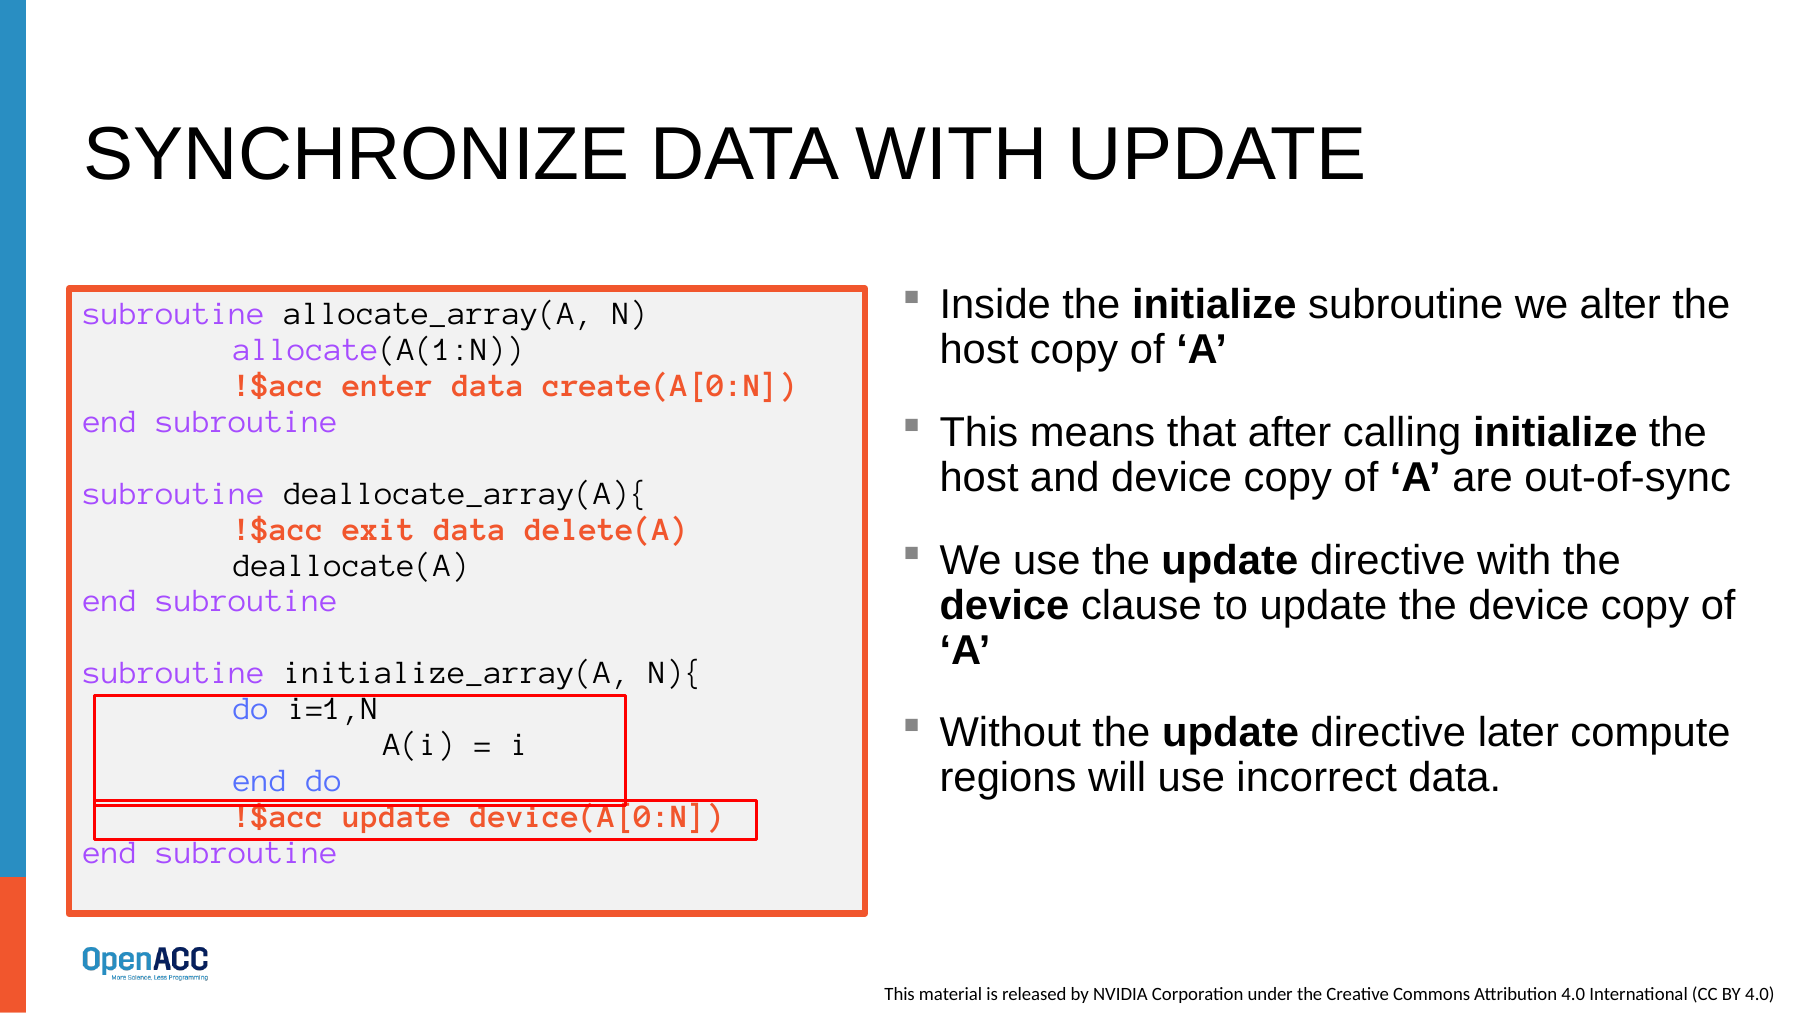

# Synchronize data with update
Inside the initialize subroutine we alter the host copy of ‘A’
This means that after calling initialize the host and device copy of ‘A’ are out-of-sync
We use the update directive with the device clause to update the device copy of ‘A’
Without the update directive later compute regions will use incorrect data.
subroutine allocate_array(A, N)
	allocate(A(1:N))
	!$acc enter data create(A[0:N])
end subroutine

subroutine deallocate_array(A){
	!$acc exit data delete(A)
	deallocate(A)
end subroutine

subroutine initialize_array(A, N){
	do i=1,N
		A(i) = i
	end do
	!$acc update device(A[0:N])
end subroutine